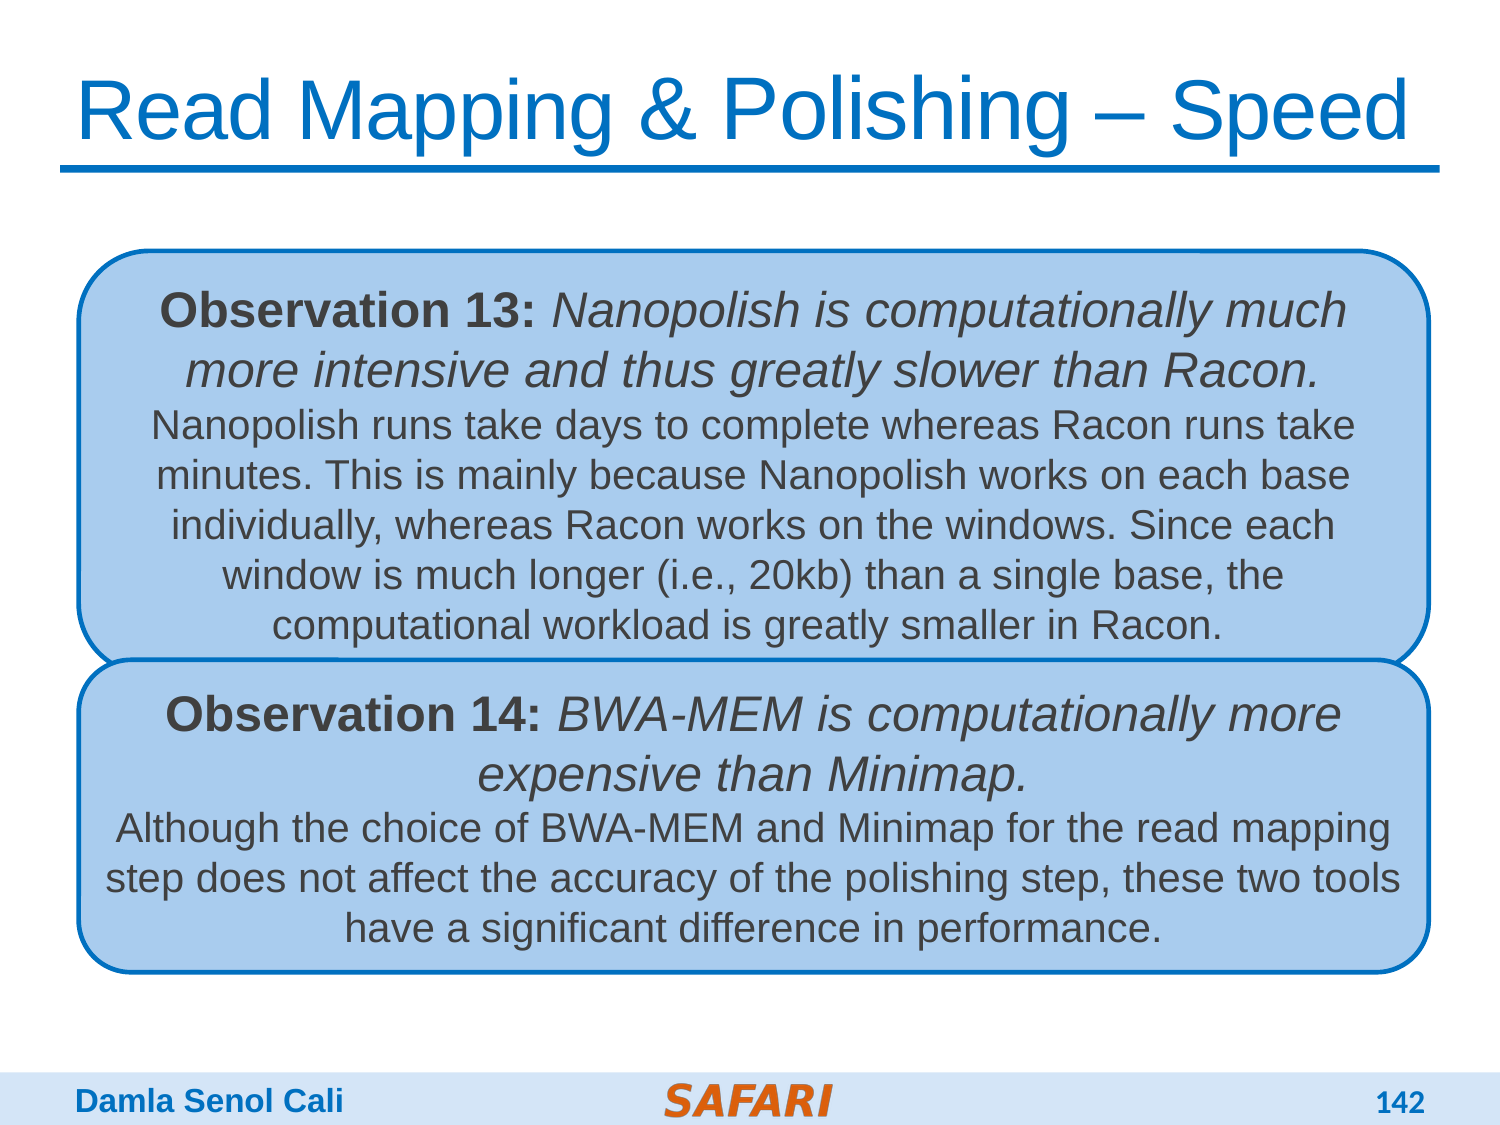

# Read Mapping & Polishing – Speed
Observation 13: Nanopolish is computationally much more intensive and thus greatly slower than Racon.
Nanopolish runs take days to complete whereas Racon runs take minutes. This is mainly because Nanopolish works on each base individually, whereas Racon works on the windows. Since each window is much longer (i.e., 20kb) than a single base, the computational workload is greatly smaller in Racon.
Observation 14: BWA-MEM is computationally more expensive than Minimap.
Although the choice of BWA-MEM and Minimap for the read mapping step does not affect the accuracy of the polishing step, these two tools have a significant difference in performance.
142